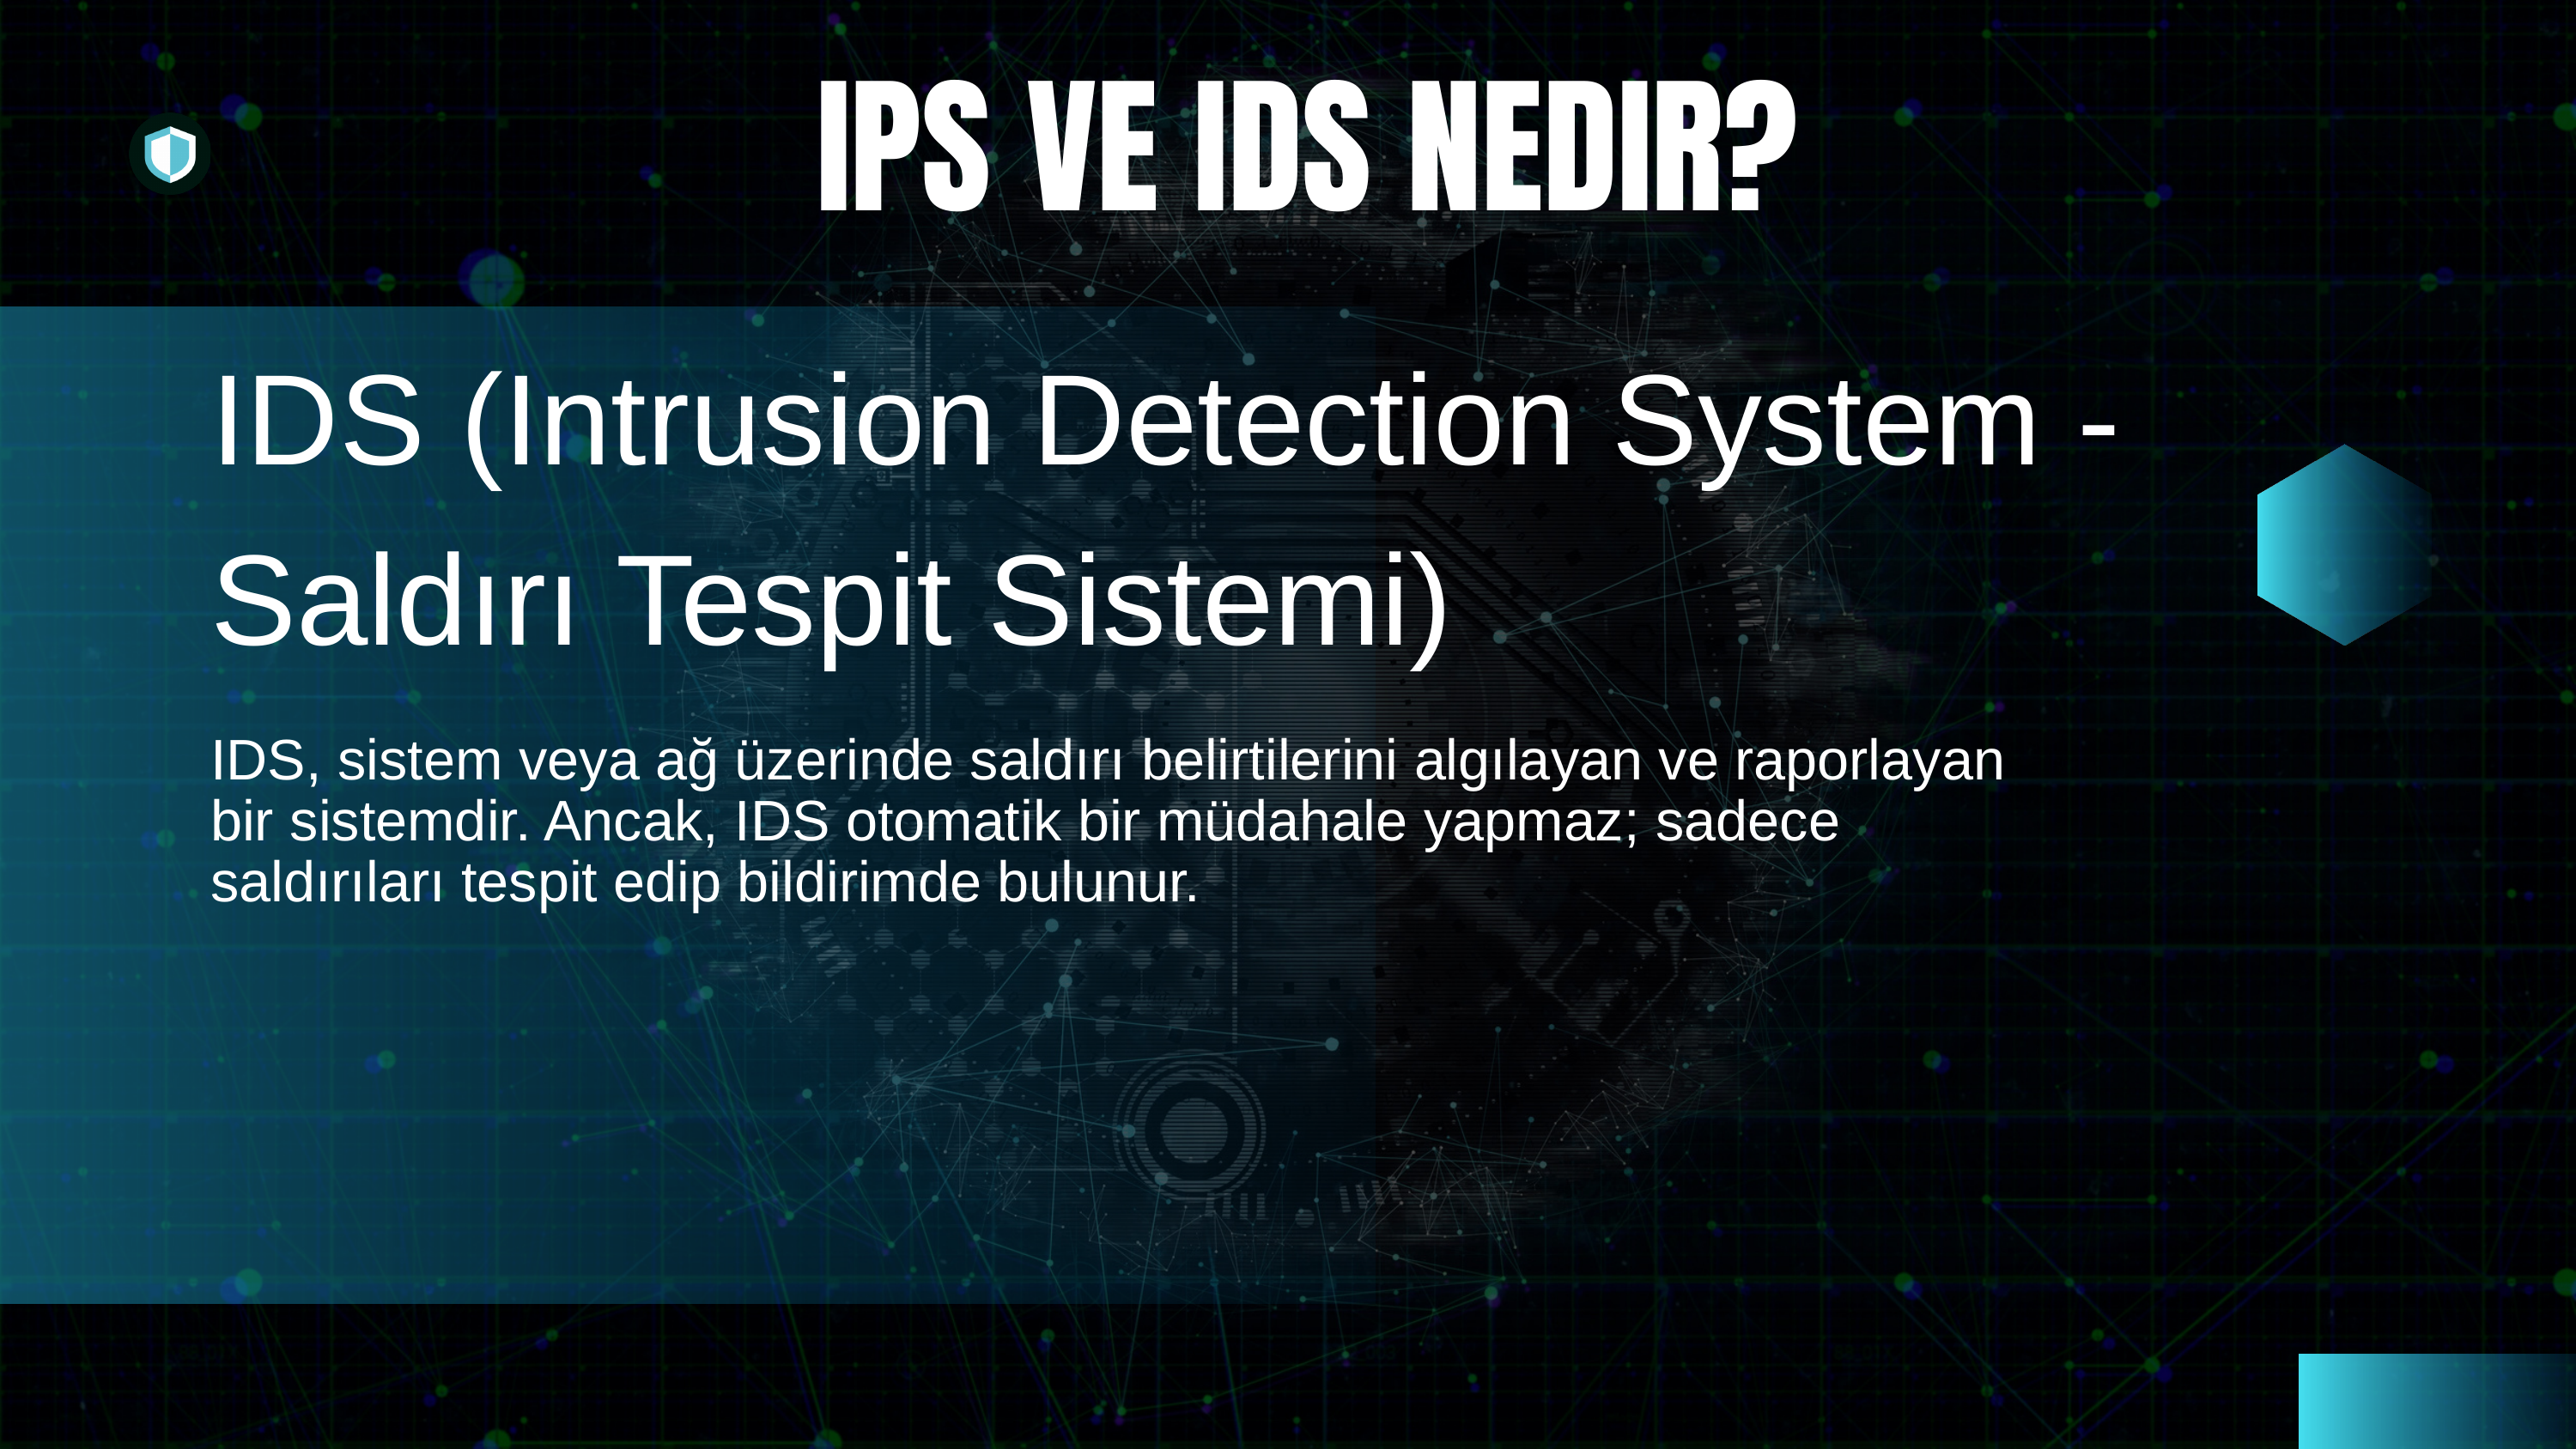

IPS VE IDS NEDIR?

IDS (Intrusion Detection System - Saldırı Tespit Sistemi)

IDS, sistem veya ağ üzerinde saldırı belirtilerini algılayan ve raporlayan bir sistemdir. Ancak, IDS otomatik bir müdahale yapmaz; sadece saldırıları tespit edip bildirimde bulunur.